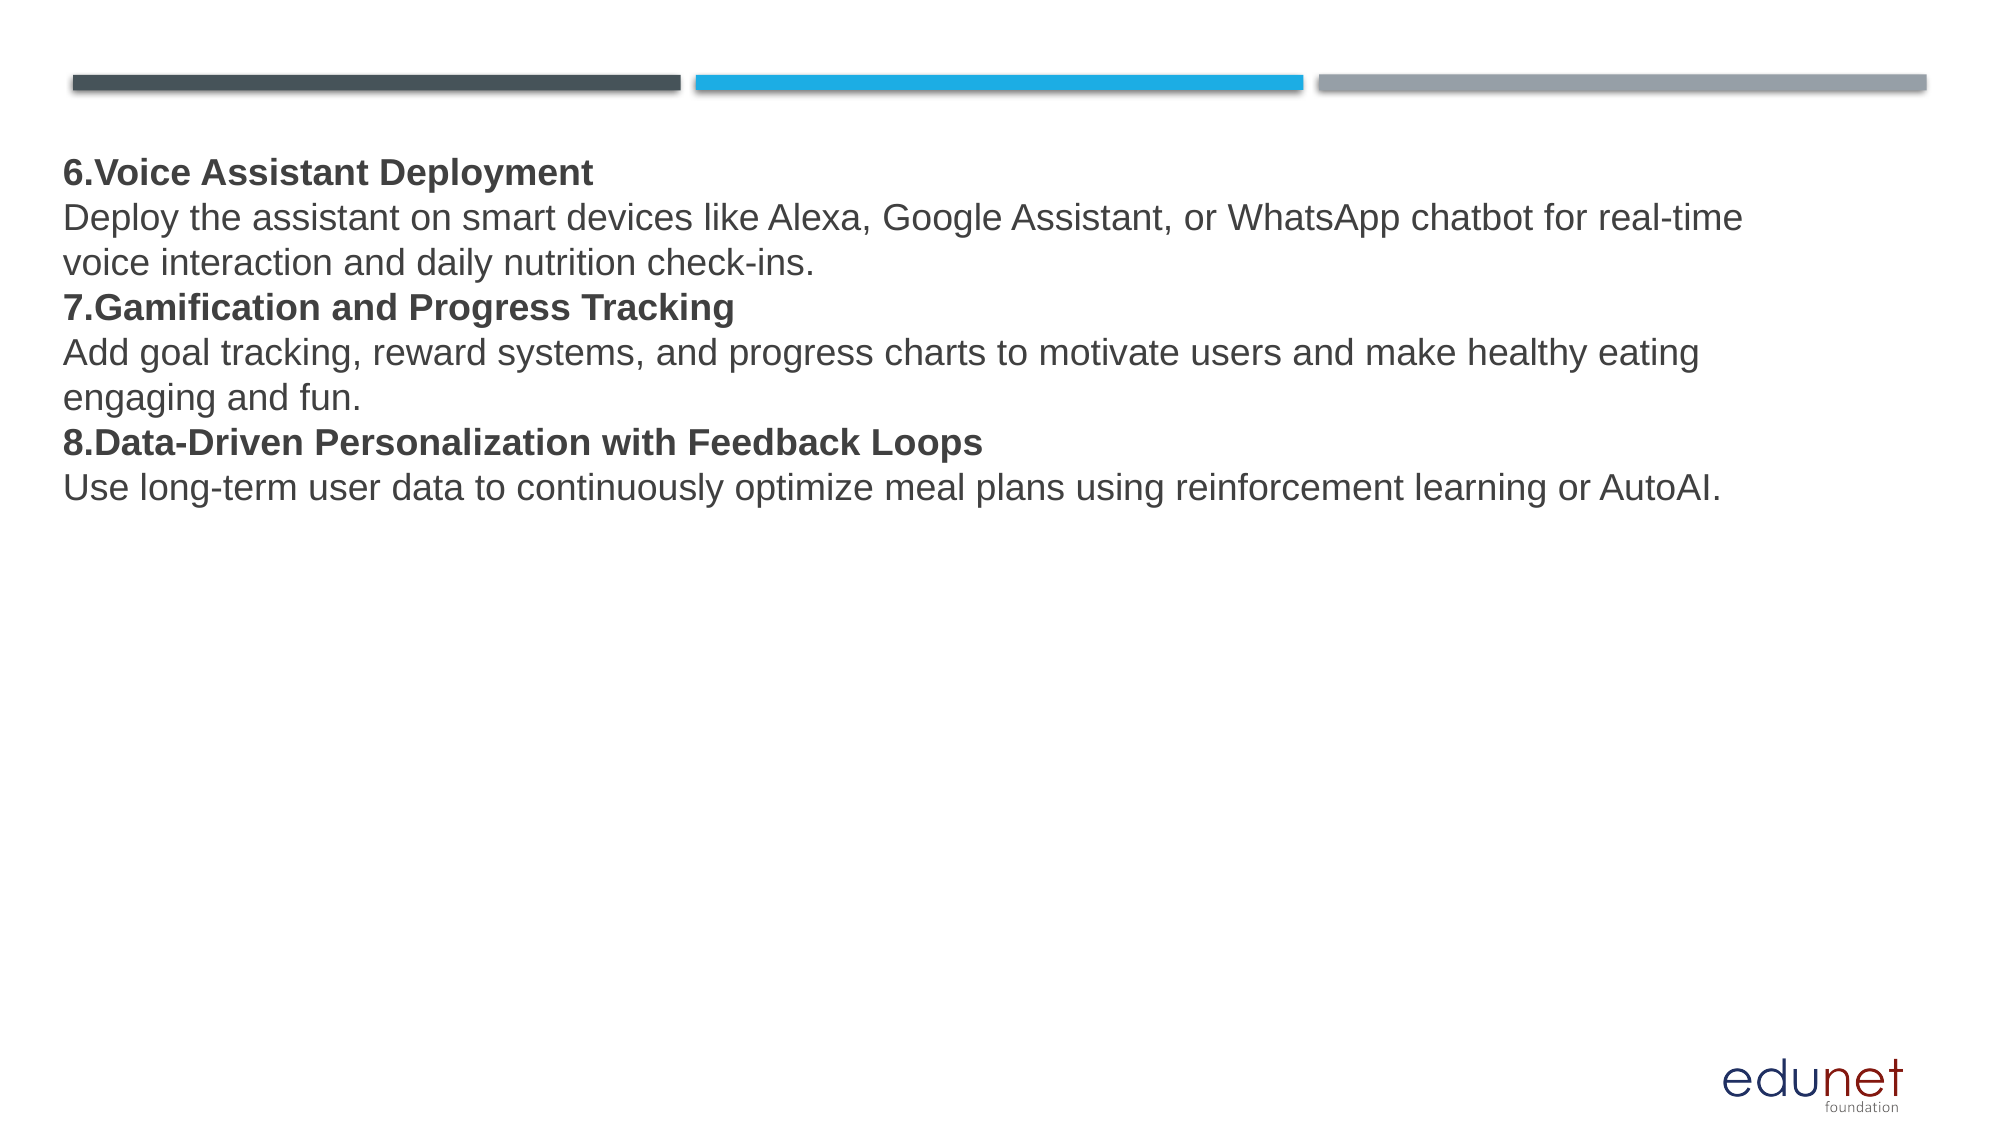

6.Voice Assistant Deployment
Deploy the assistant on smart devices like Alexa, Google Assistant, or WhatsApp chatbot for real-time voice interaction and daily nutrition check-ins.
7.Gamification and Progress Tracking
Add goal tracking, reward systems, and progress charts to motivate users and make healthy eating engaging and fun.
8.Data-Driven Personalization with Feedback Loops
Use long-term user data to continuously optimize meal plans using reinforcement learning or AutoAI.